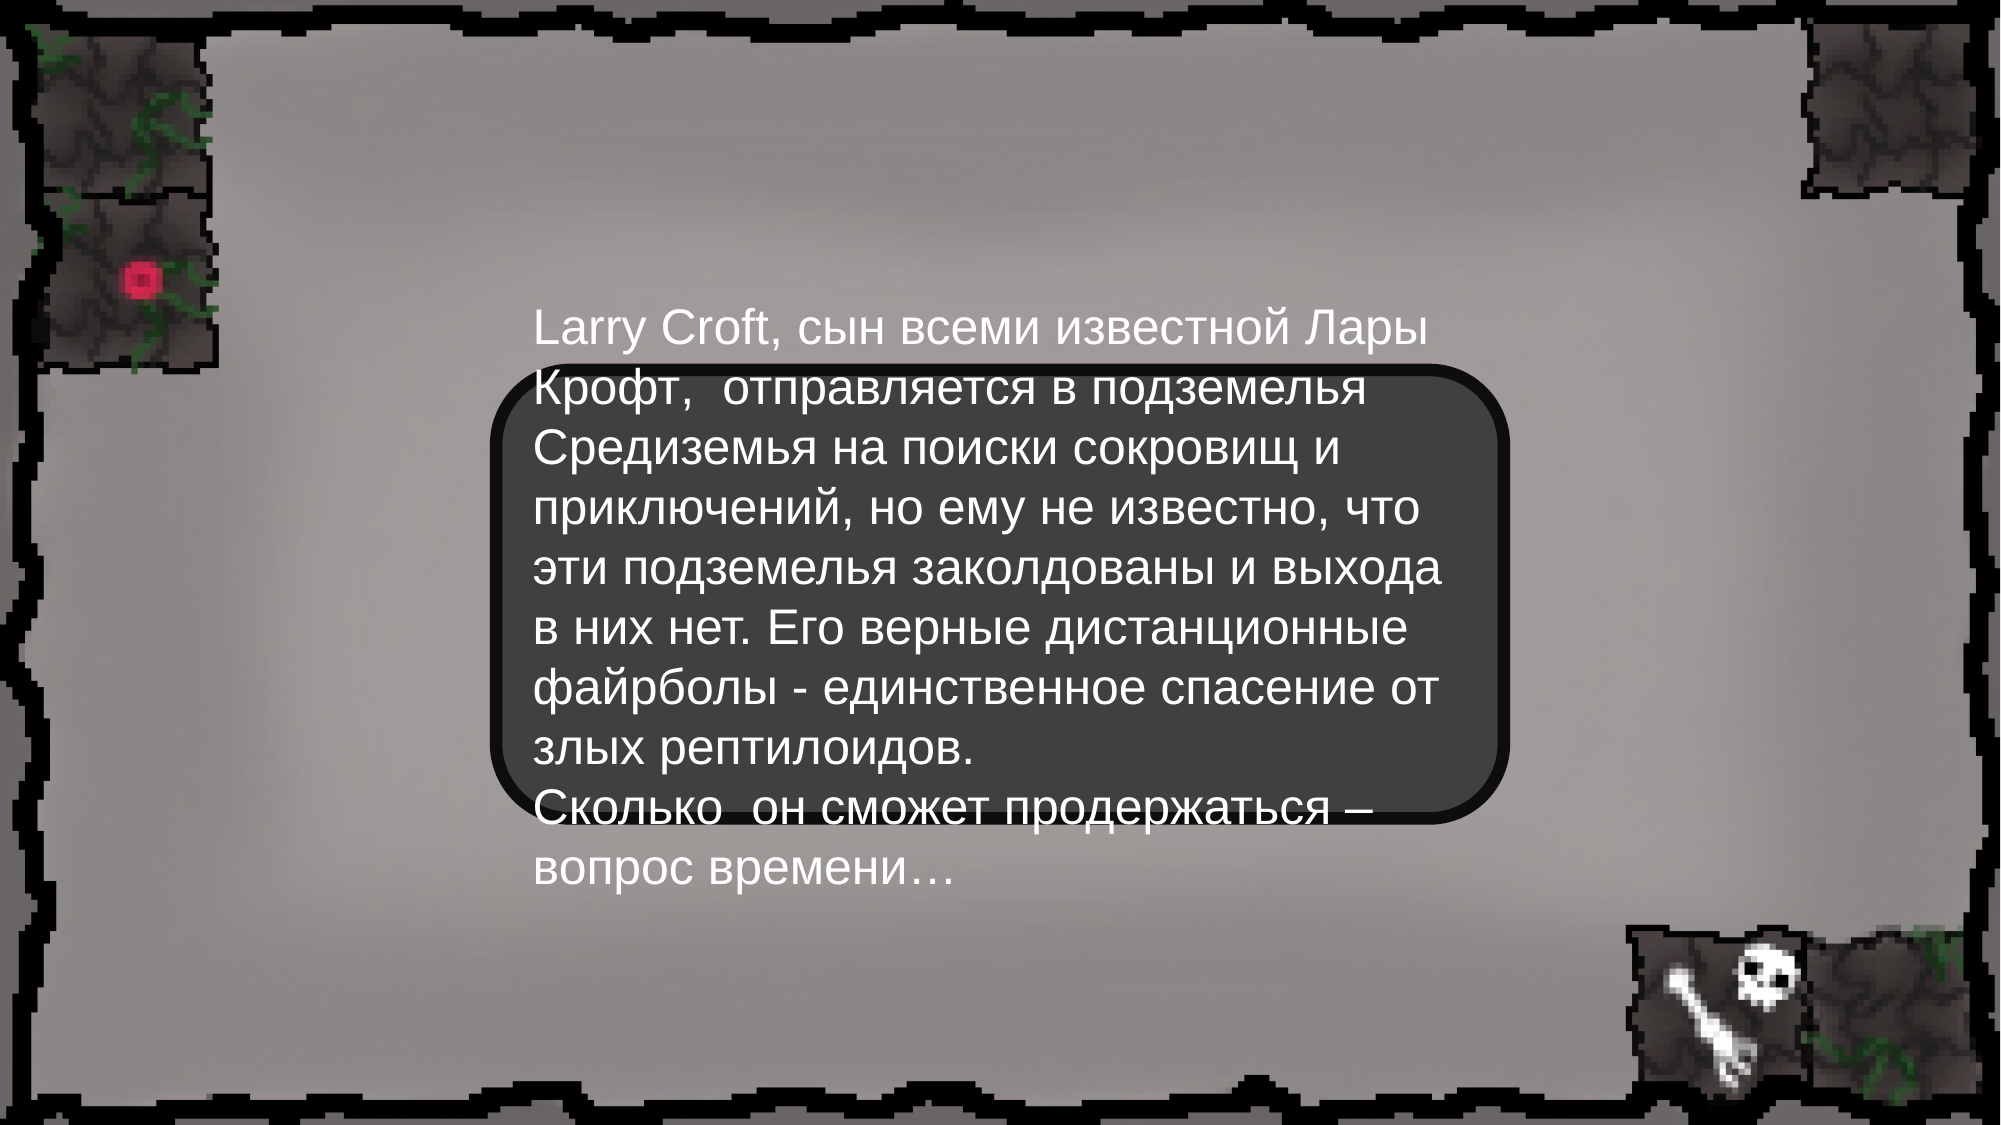

#
Larry Croft, сын всеми известной Лары Крофт,  отправляется в подземелья Средиземья на поиски сокровищ и приключений, но ему не известно, что эти подземелья заколдованы и выхода в них нет. Его верные дистанционные файрболы - единственное спасение от злых рептилоидов.
Сколько  он сможет продержаться – вопрос времени…